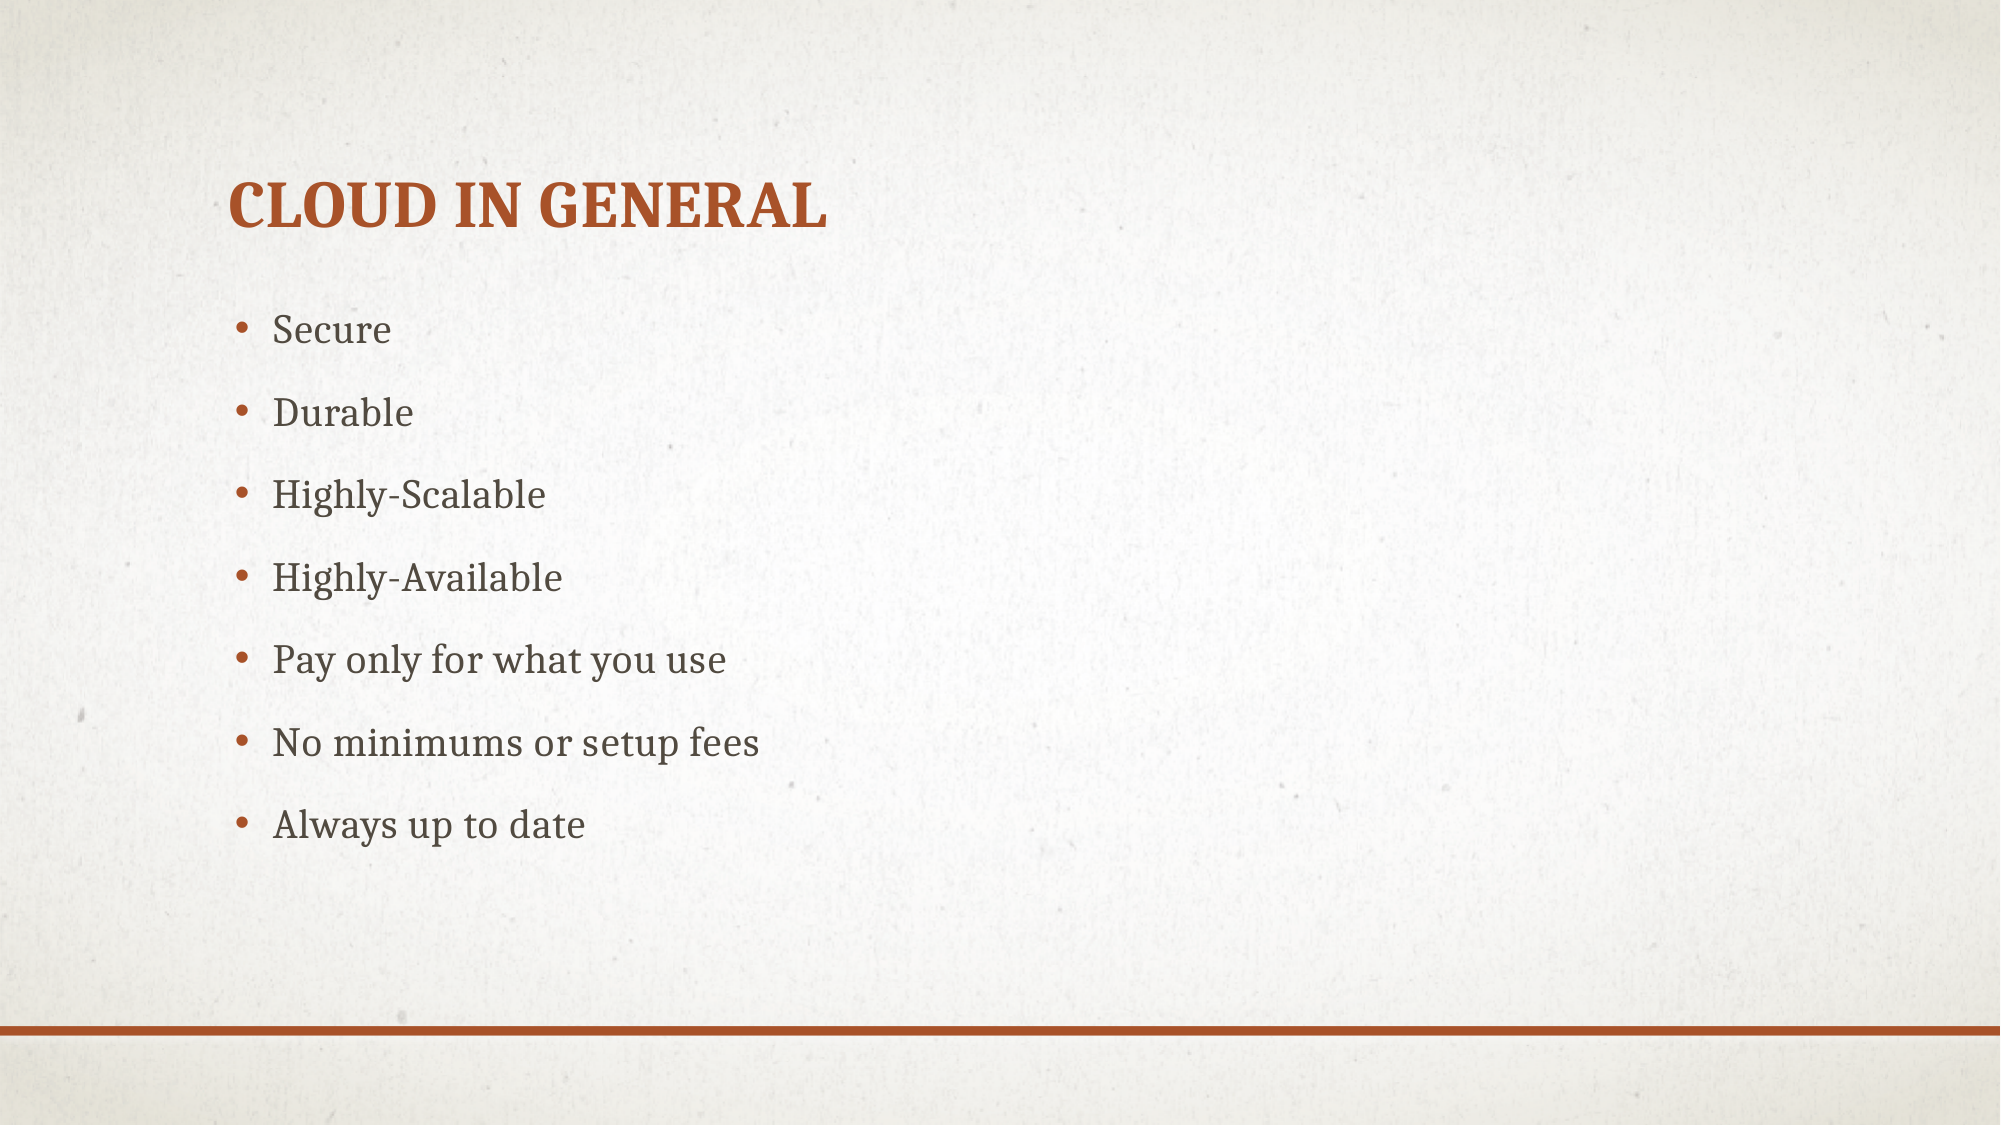

# Cloud in General
Secure
Durable
Highly-Scalable
Highly-Available
Pay only for what you use
No minimums or setup fees
Always up to date